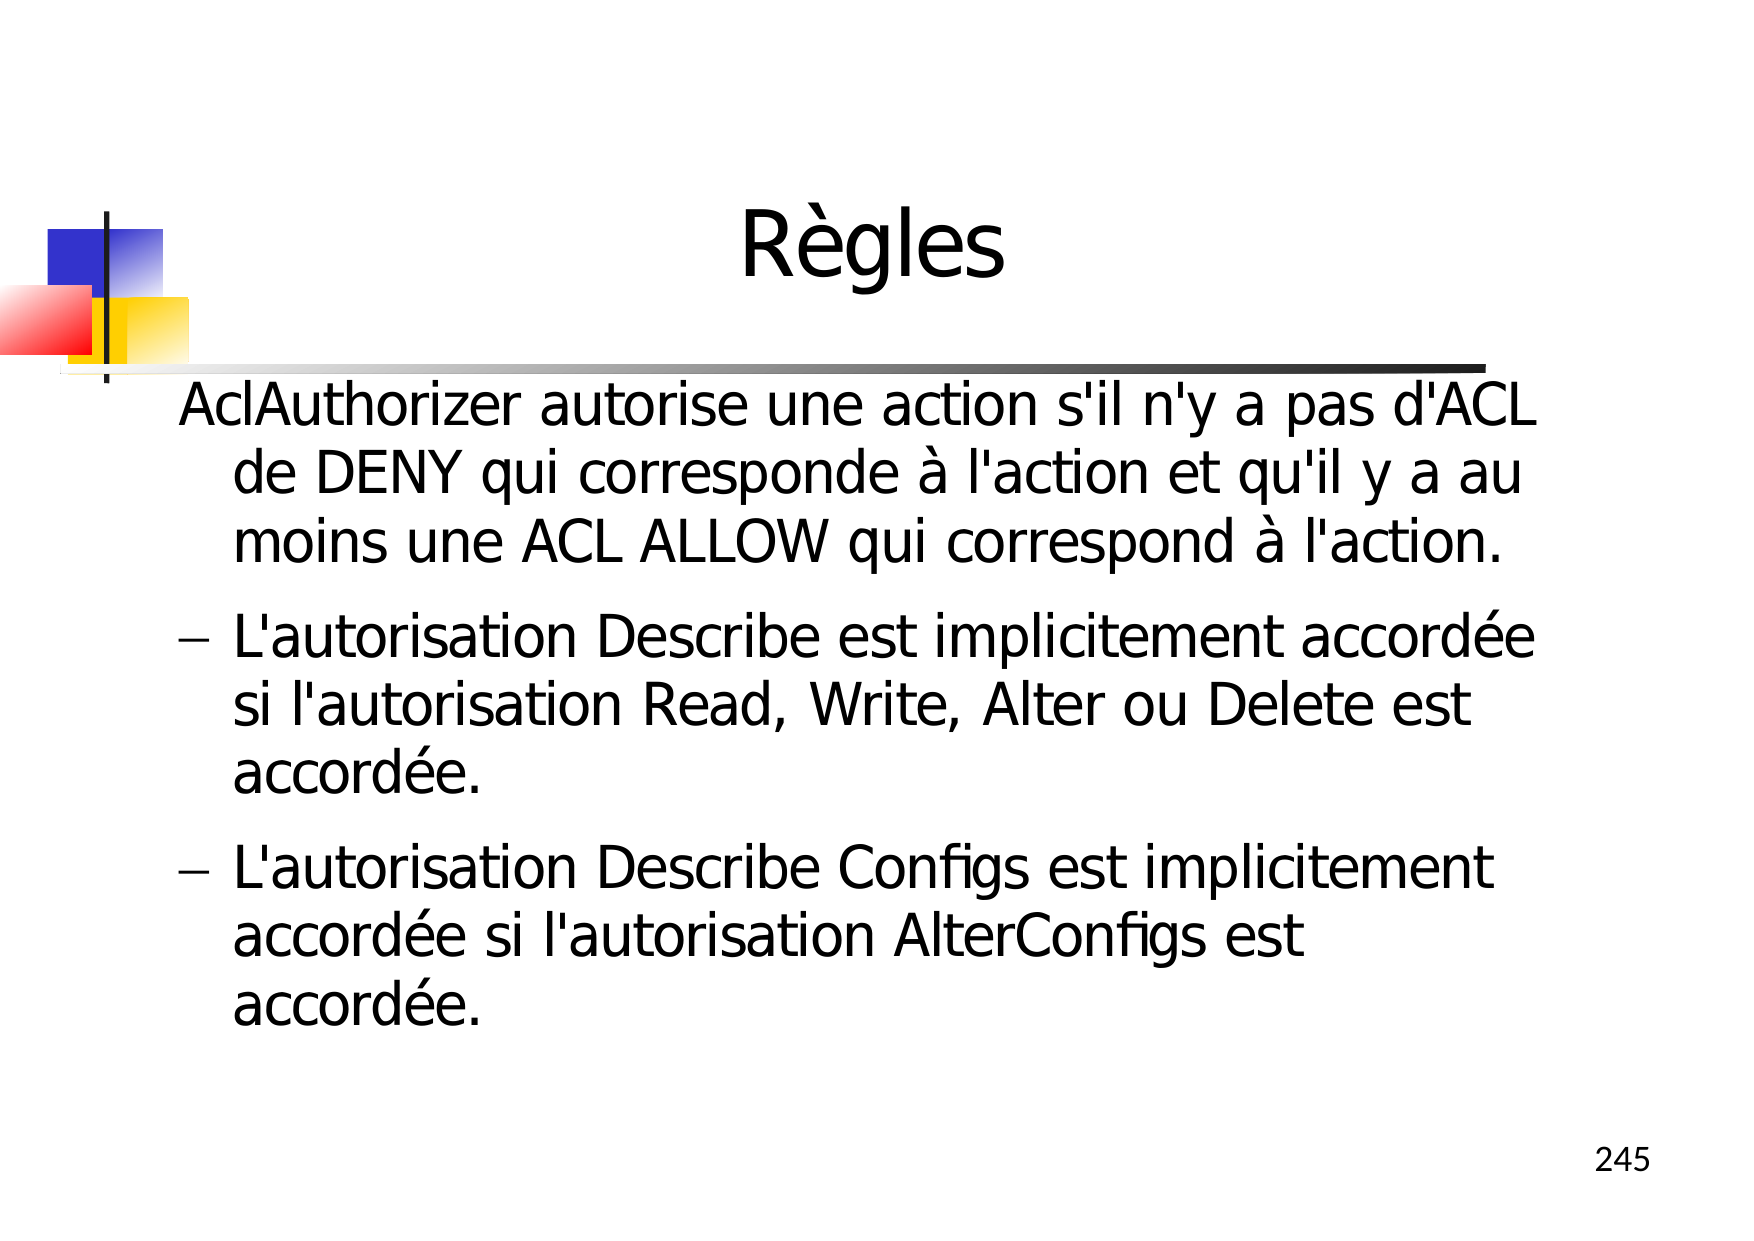

Règles
AclAuthorizer autorise une action s'il n'y a pas d'ACL de DENY qui corresponde à l'action et qu'il y a au moins une ACL ALLOW qui correspond à l'action.
L'autorisation Describe est implicitement accordée si l'autorisation Read, Write, Alter ou Delete est accordée.
L'autorisation Describe Configs est implicitement accordée si l'autorisation AlterConfigs est accordée.